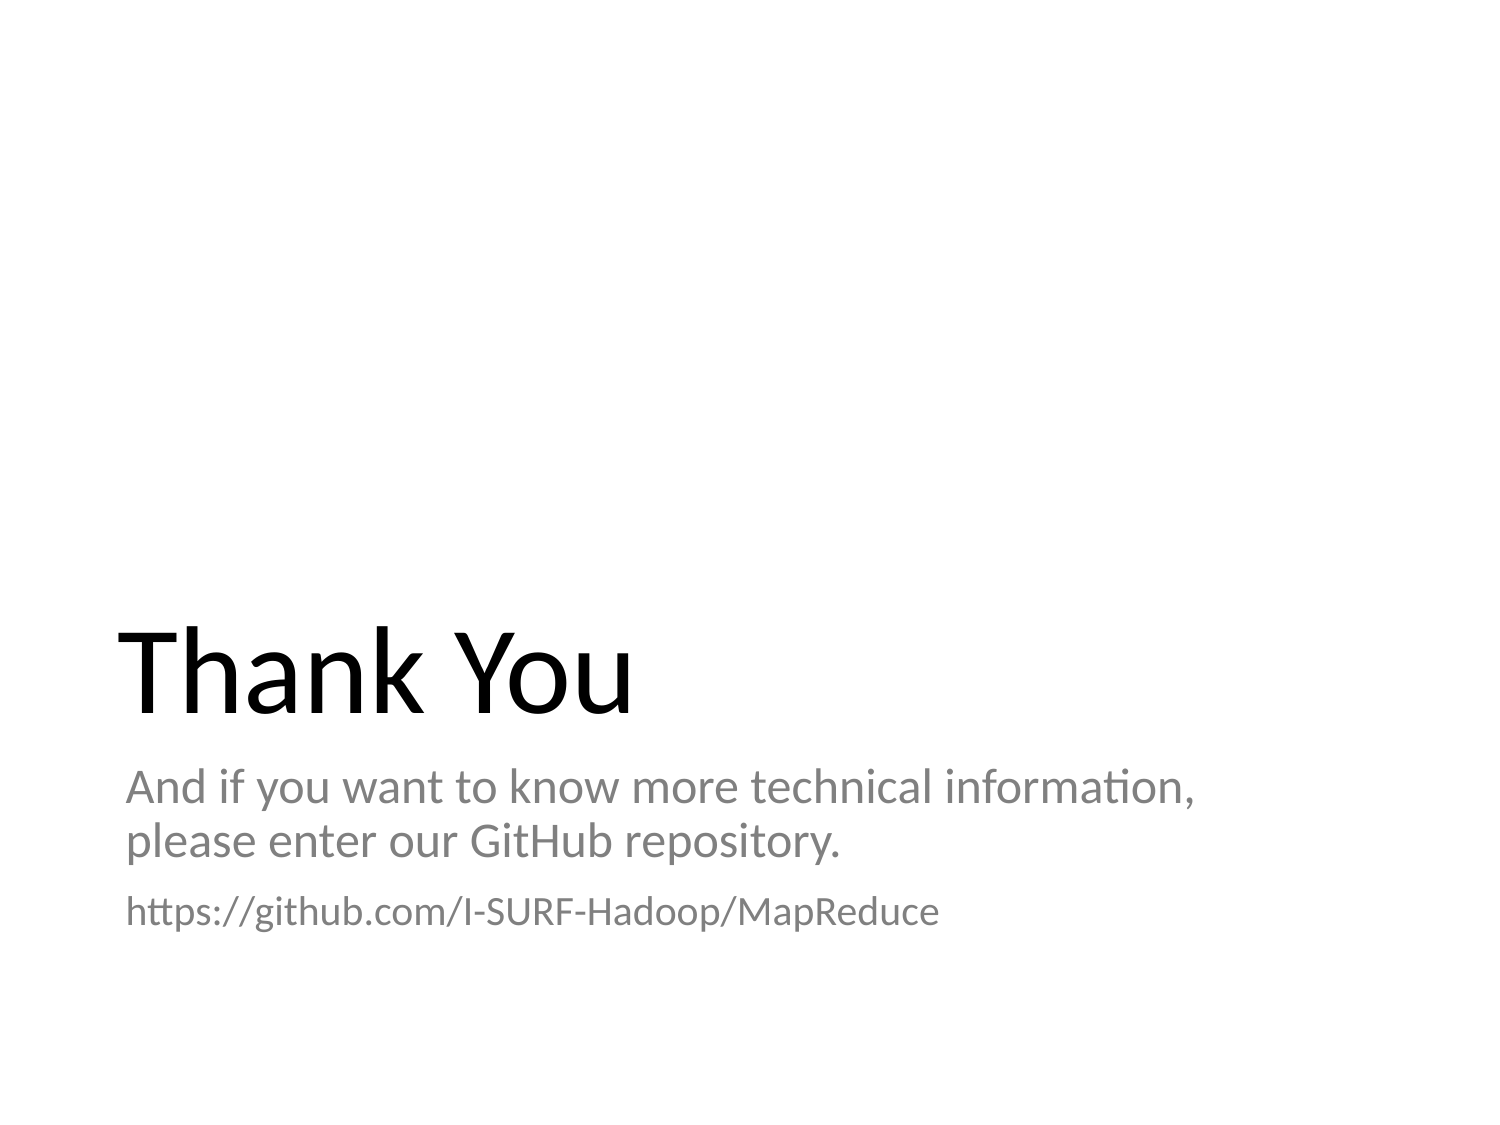

# Thank You
And if you want to know more technical information,
please enter our GitHub repository.
https://github.com/I-SURF-Hadoop/MapReduce